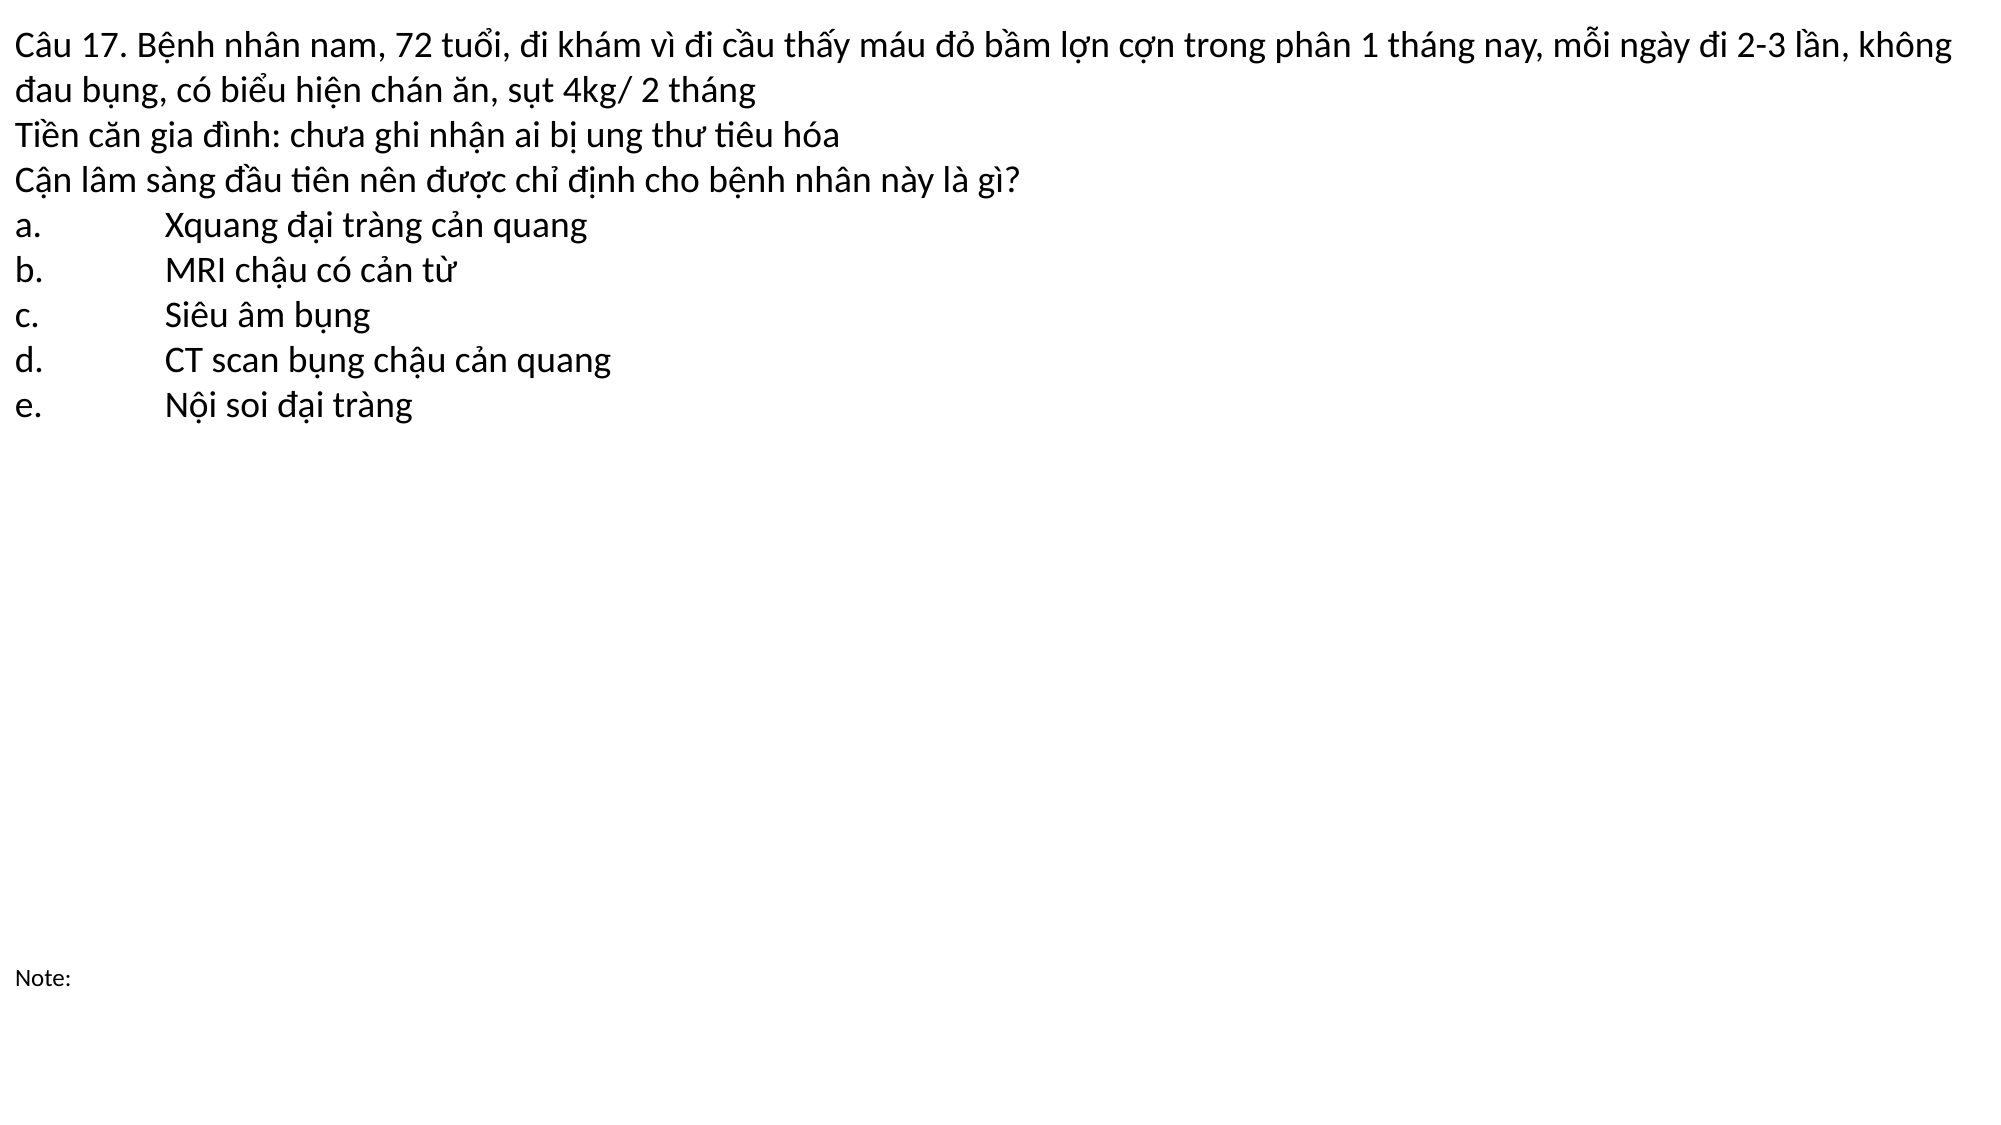

Câu 17. Bệnh nhân nam, 72 tuổi, đi khám vì đi cầu thấy máu đỏ bầm lợn cợn trong phân 1 tháng nay, mỗi ngày đi 2-3 lần, không đau bụng, có biểu hiện chán ăn, sụt 4kg/ 2 tháng
Tiền căn gia đình: chưa ghi nhận ai bị ung thư tiêu hóa
Cận lâm sàng đầu tiên nên được chỉ định cho bệnh nhân này là gì?
a.	Xquang đại tràng cản quang
b.	MRI chậu có cản từ
c.	Siêu âm bụng
d.	CT scan bụng chậu cản quang
e.	Nội soi đại tràng
# Note: